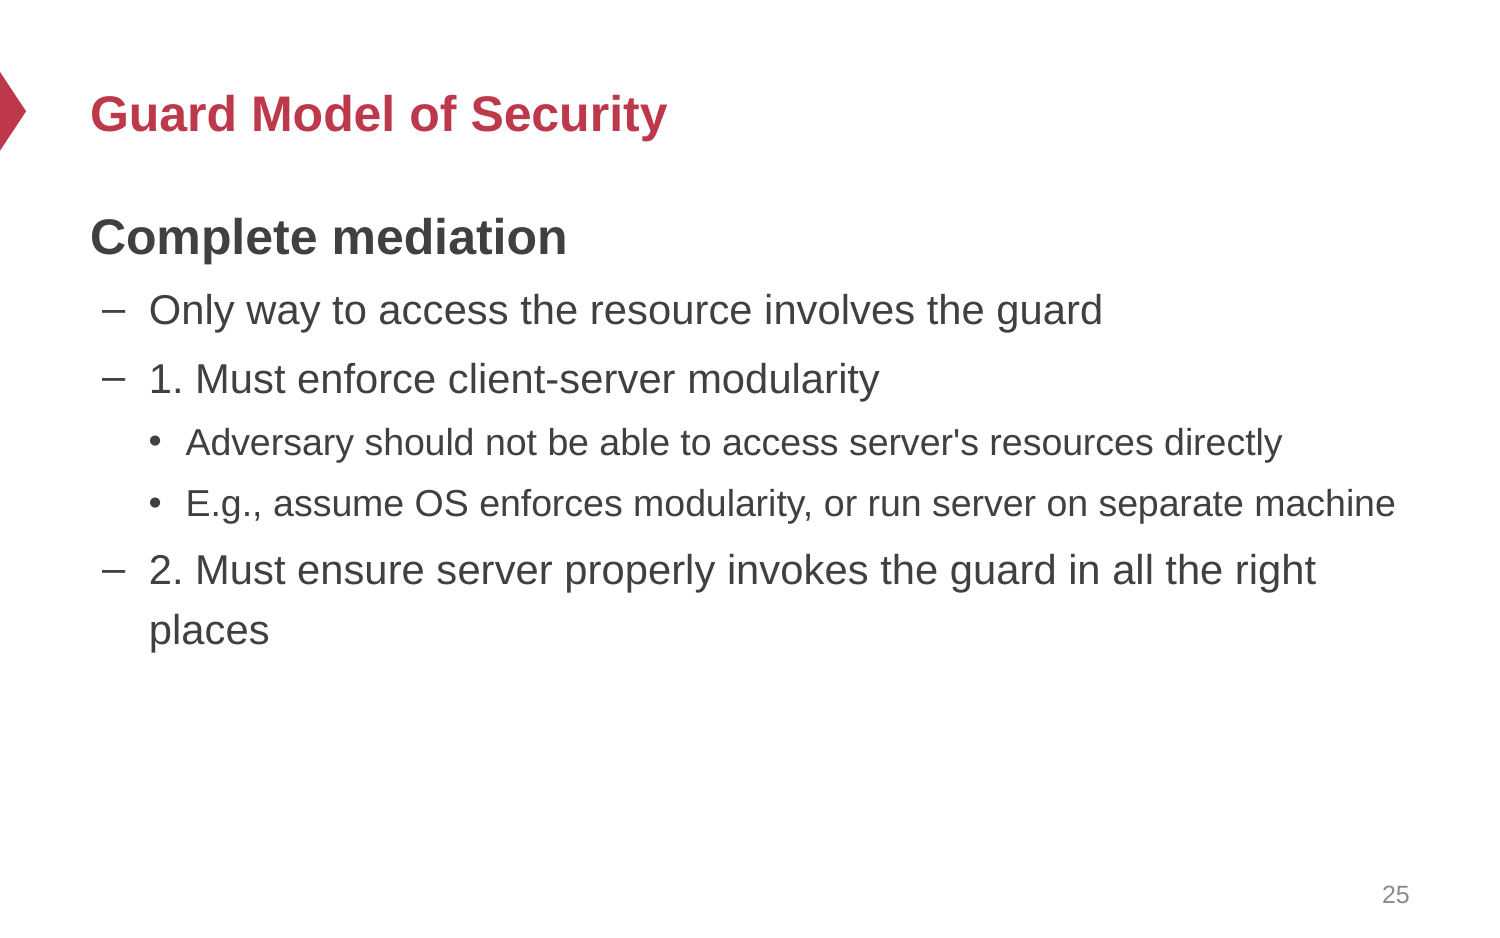

# Guard Model of Security
Complete mediation
Only way to access the resource involves the guard
1. Must enforce client-server modularity
Adversary should not be able to access server's resources directly
E.g., assume OS enforces modularity, or run server on separate machine
2. Must ensure server properly invokes the guard in all the right places
25